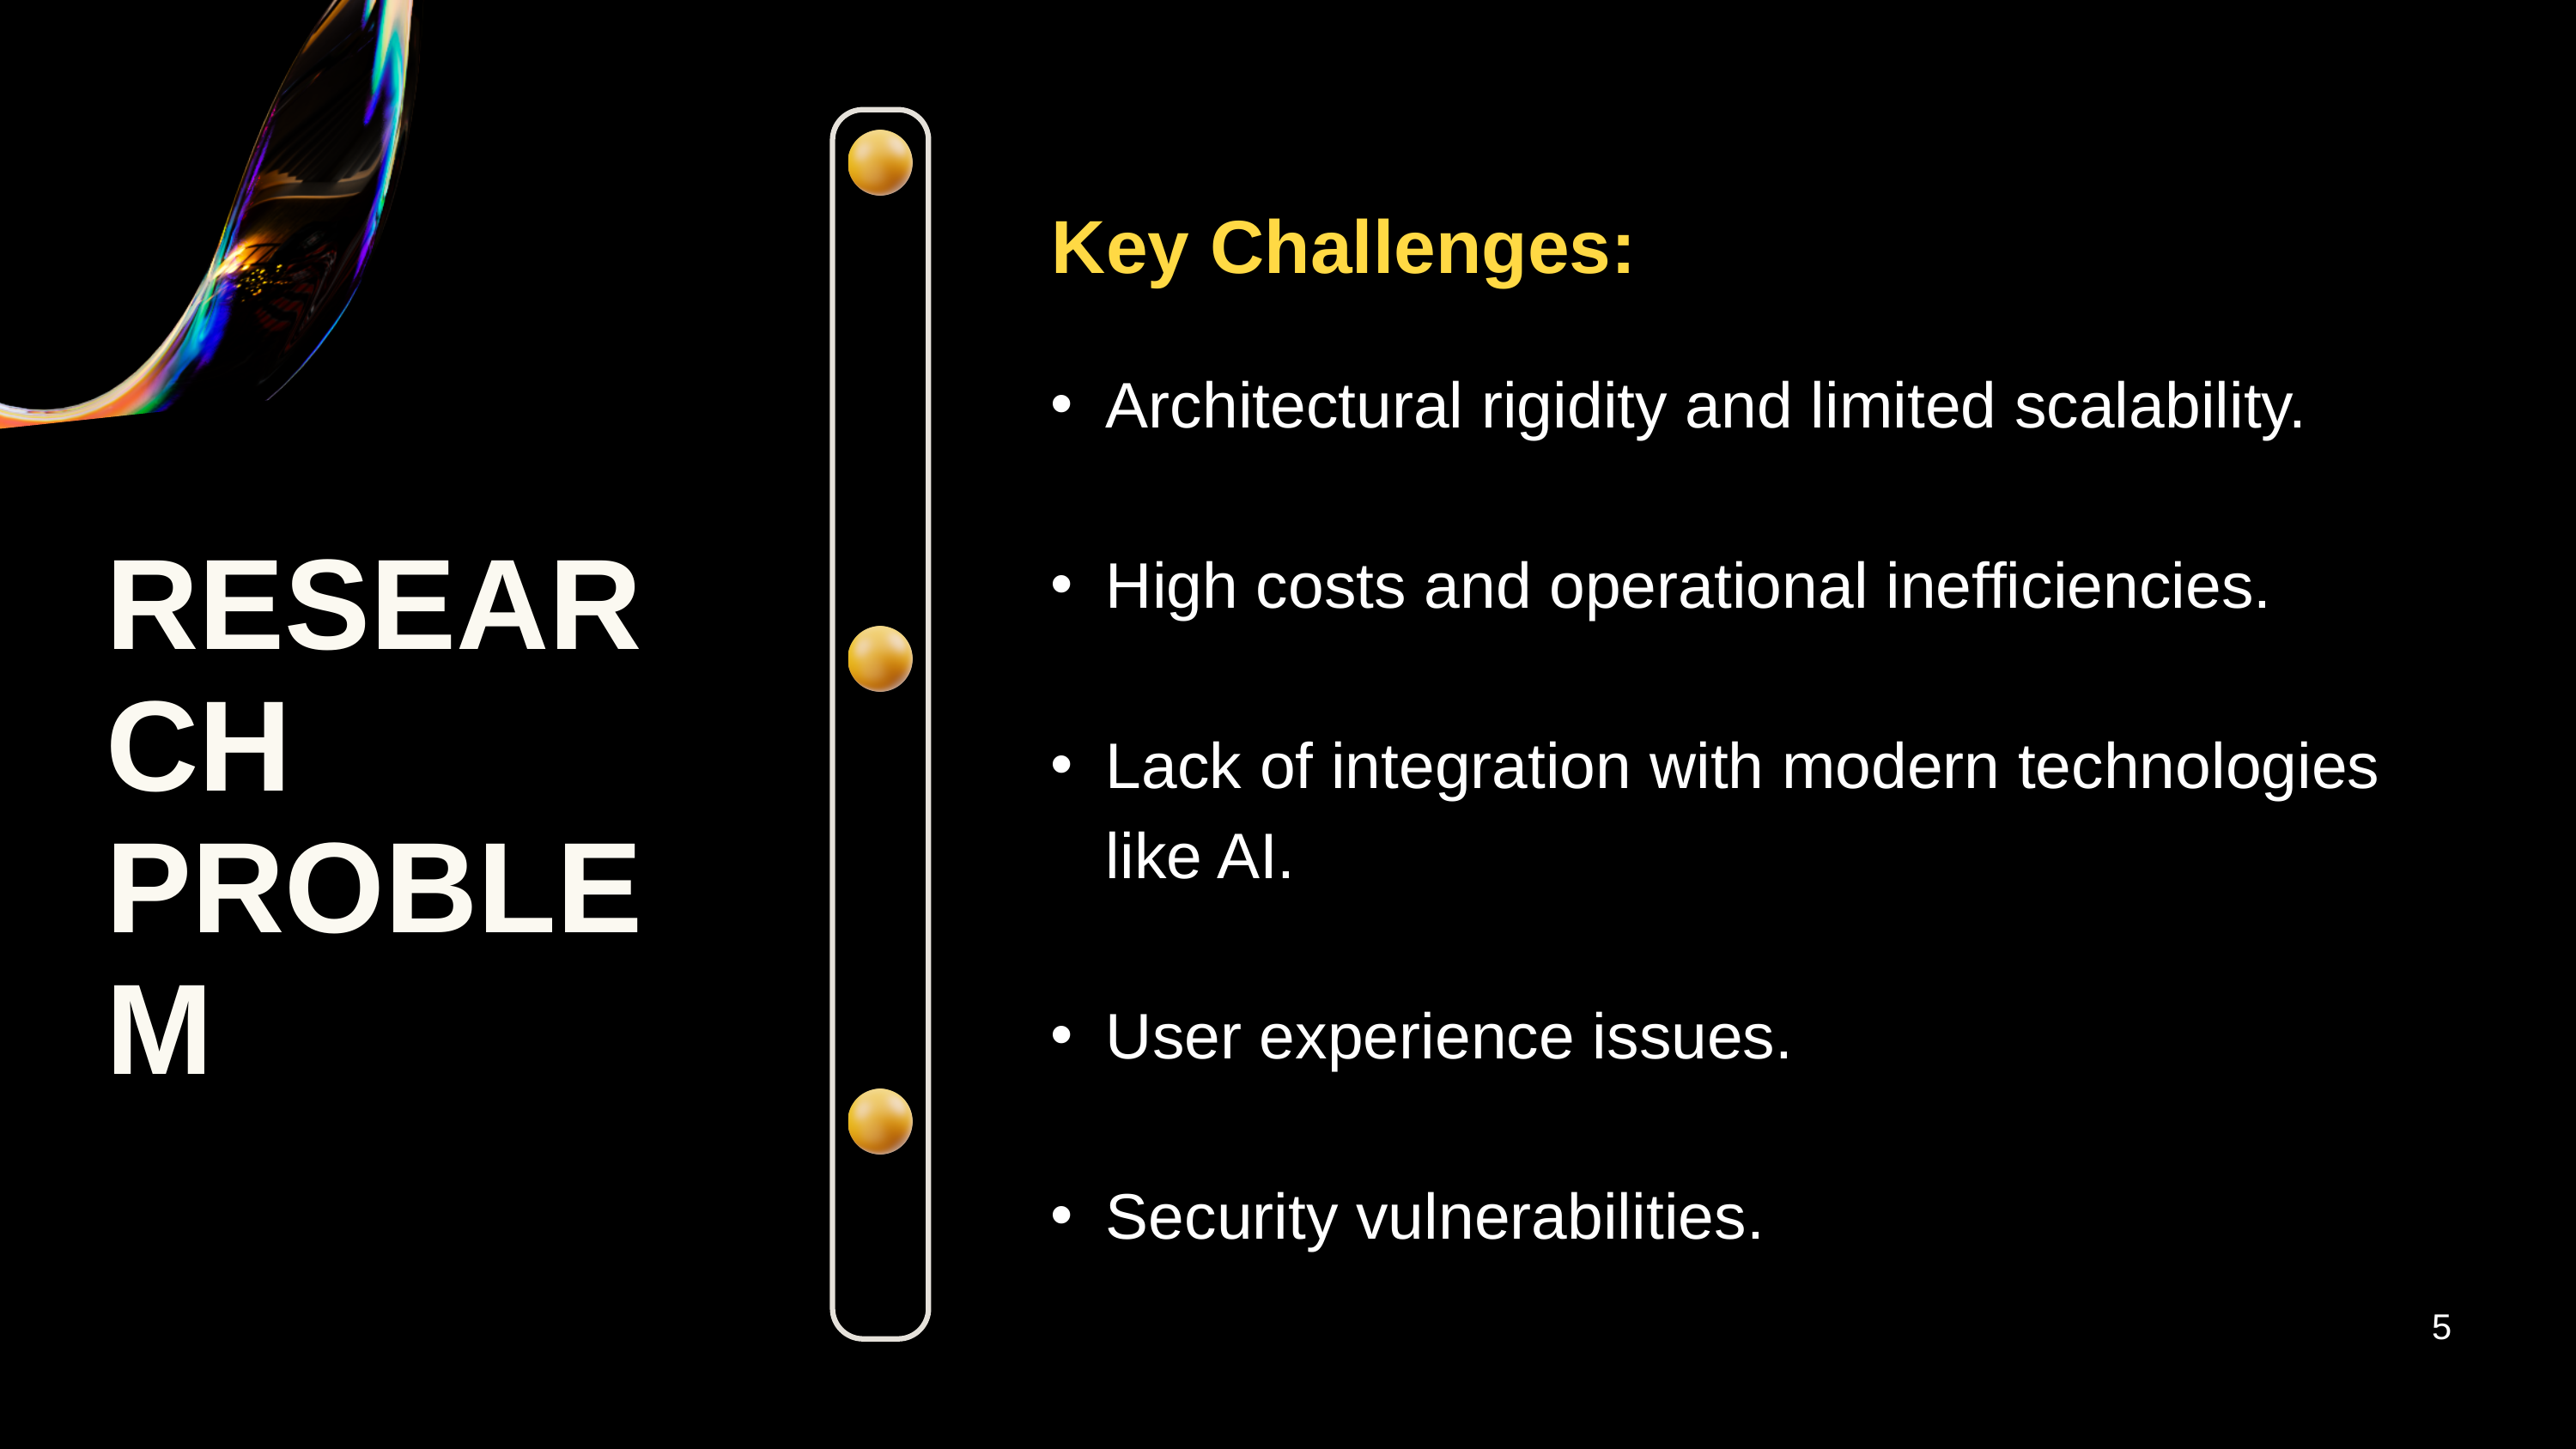

Key Challenges:
Architectural rigidity and limited scalability.

High costs and operational inefficiencies.

Lack of integration with modern technologies like AI.

User experience issues.

Security vulnerabilities.

RESEARCH PROBLEM

5